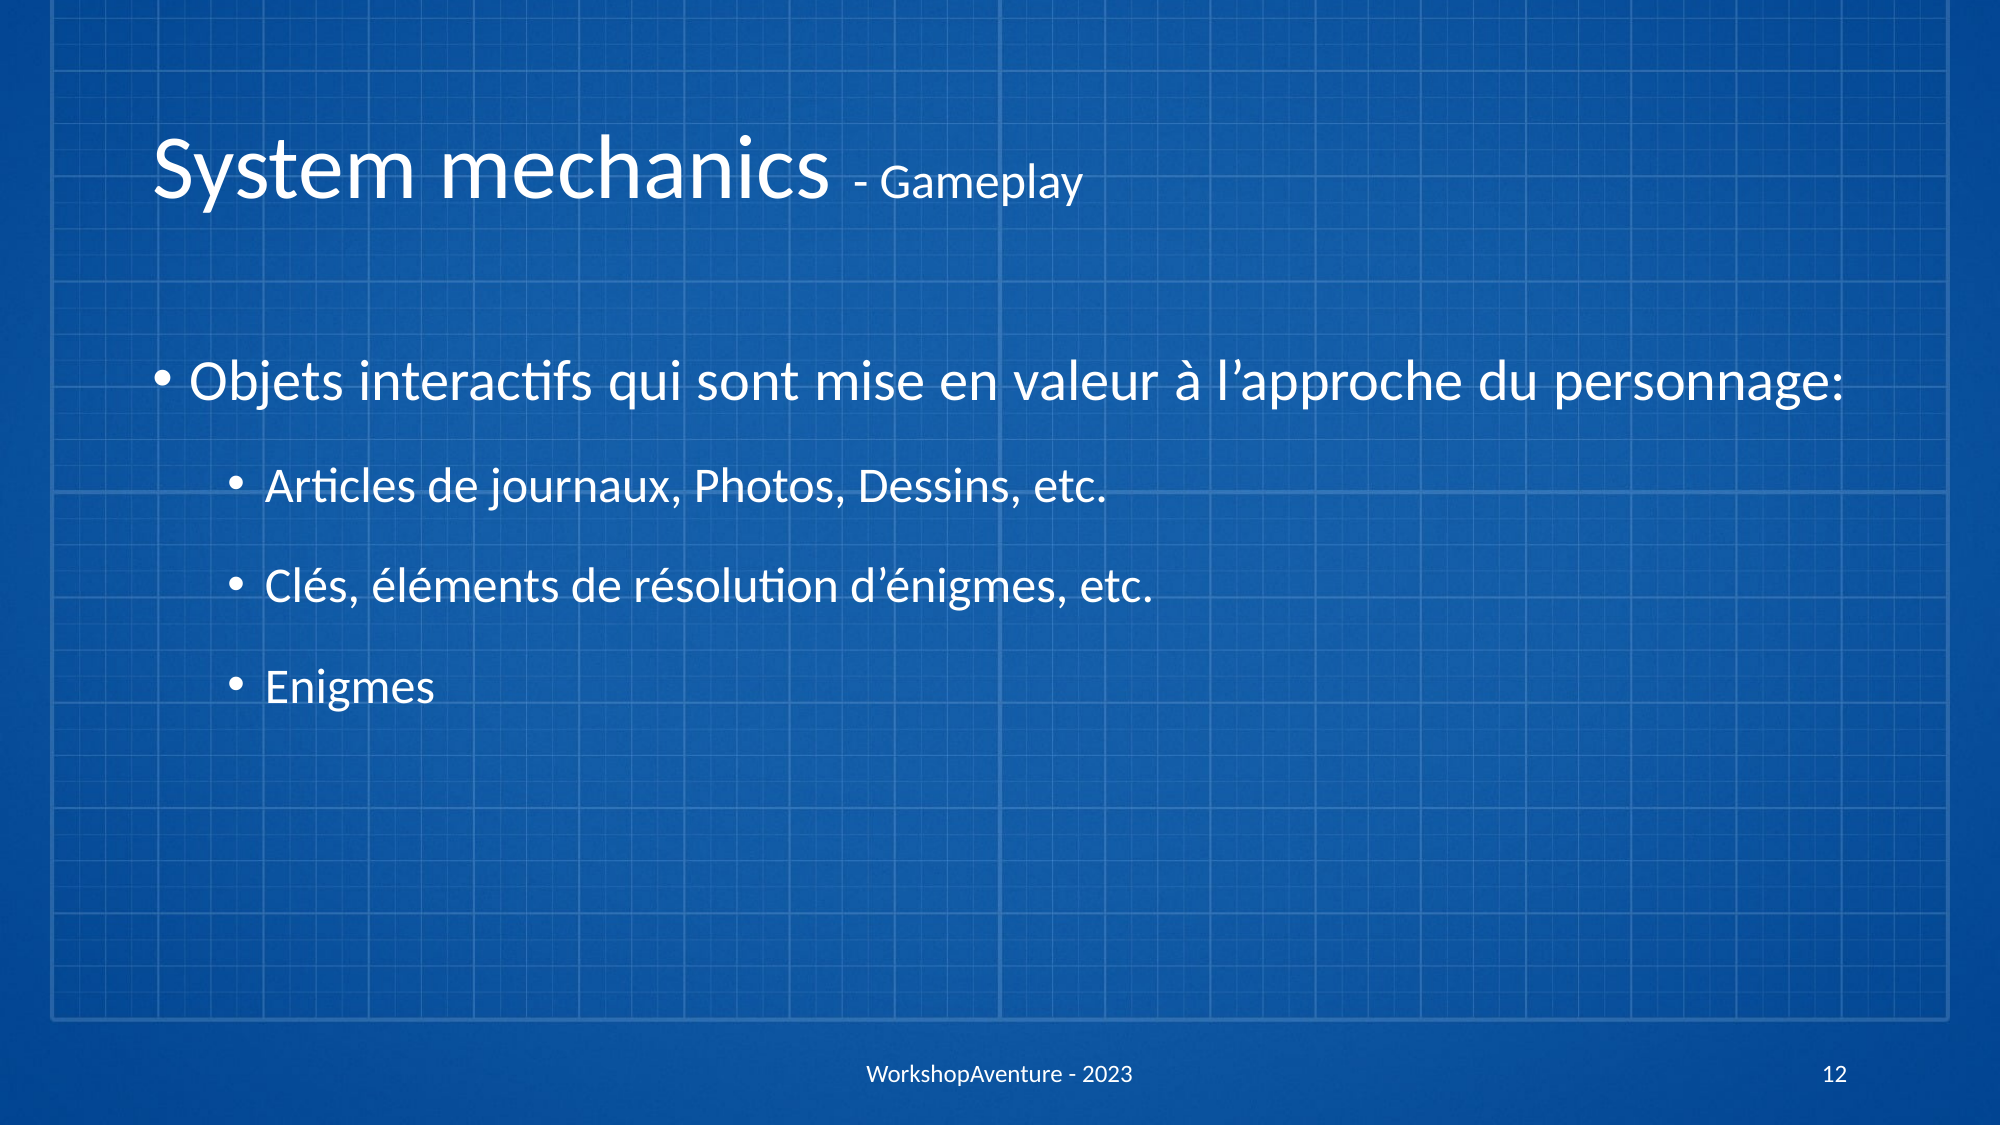

# System mechanics - Gameplay
Objets interactifs qui sont mise en valeur à l’approche du personnage:
Articles de journaux, Photos, Dessins, etc.
Clés, éléments de résolution d’énigmes, etc.
Enigmes
WorkshopAventure - 2023
12